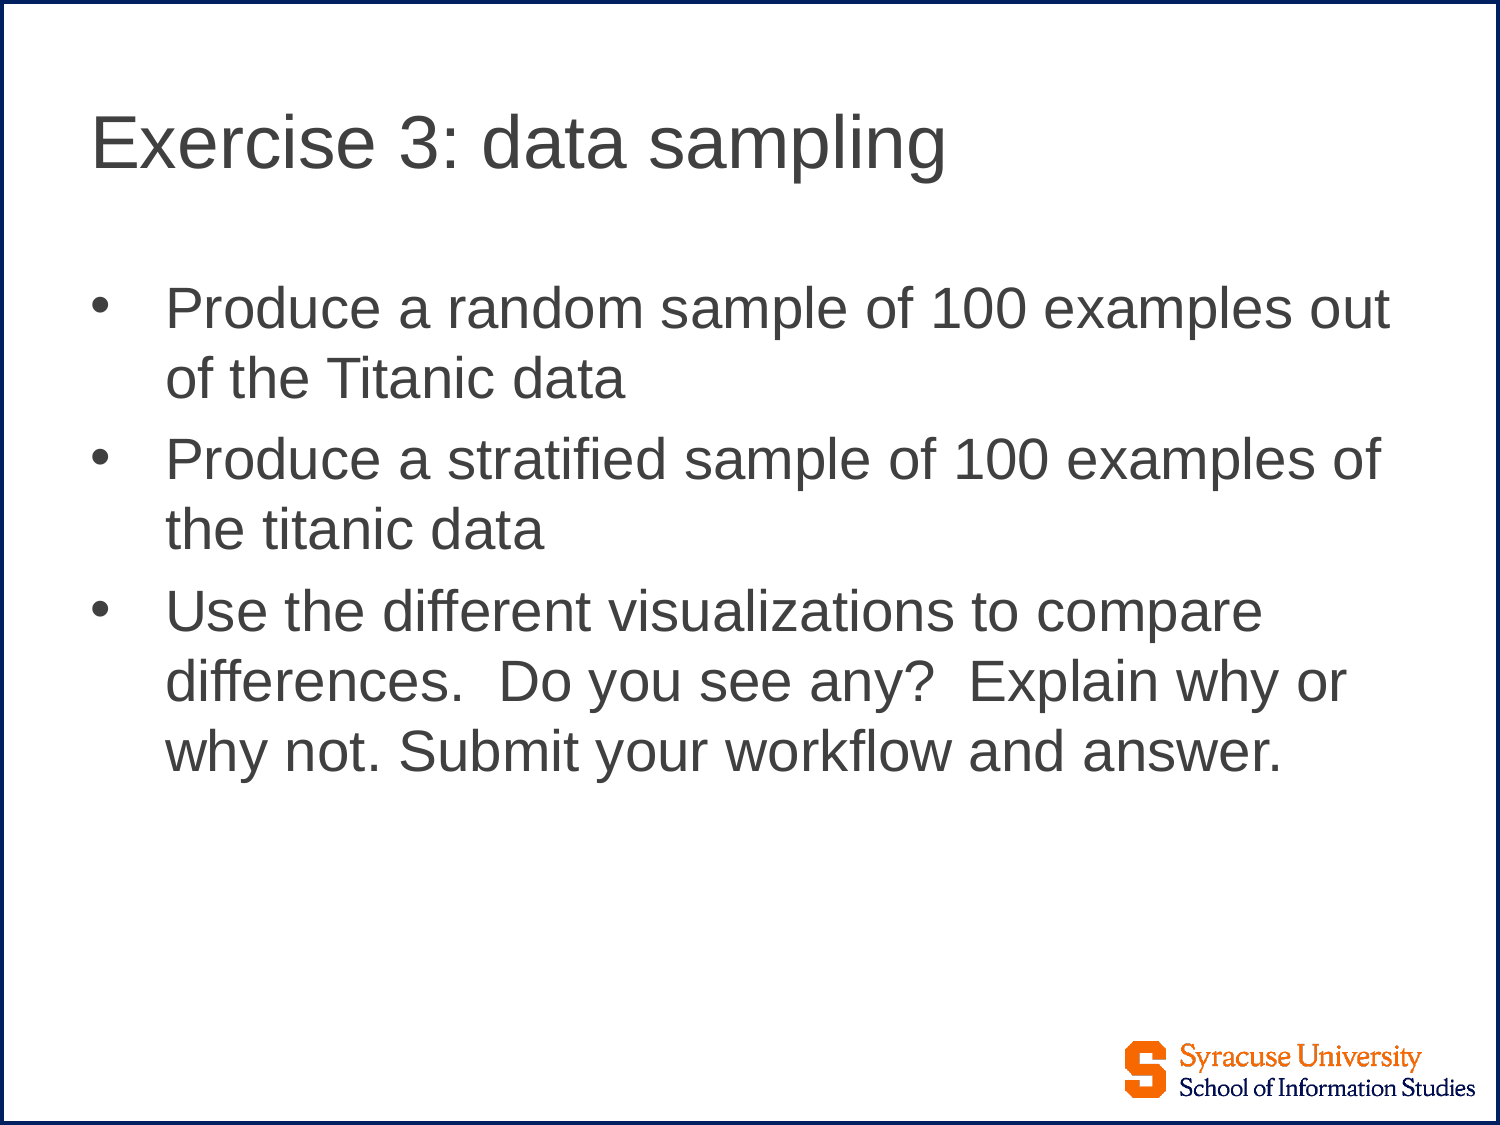

# Exercise 3: data sampling
Produce a random sample of 100 examples out of the Titanic data
Produce a stratified sample of 100 examples of the titanic data
Use the different visualizations to compare differences.  Do you see any?  Explain why or why not. Submit your workflow and answer.